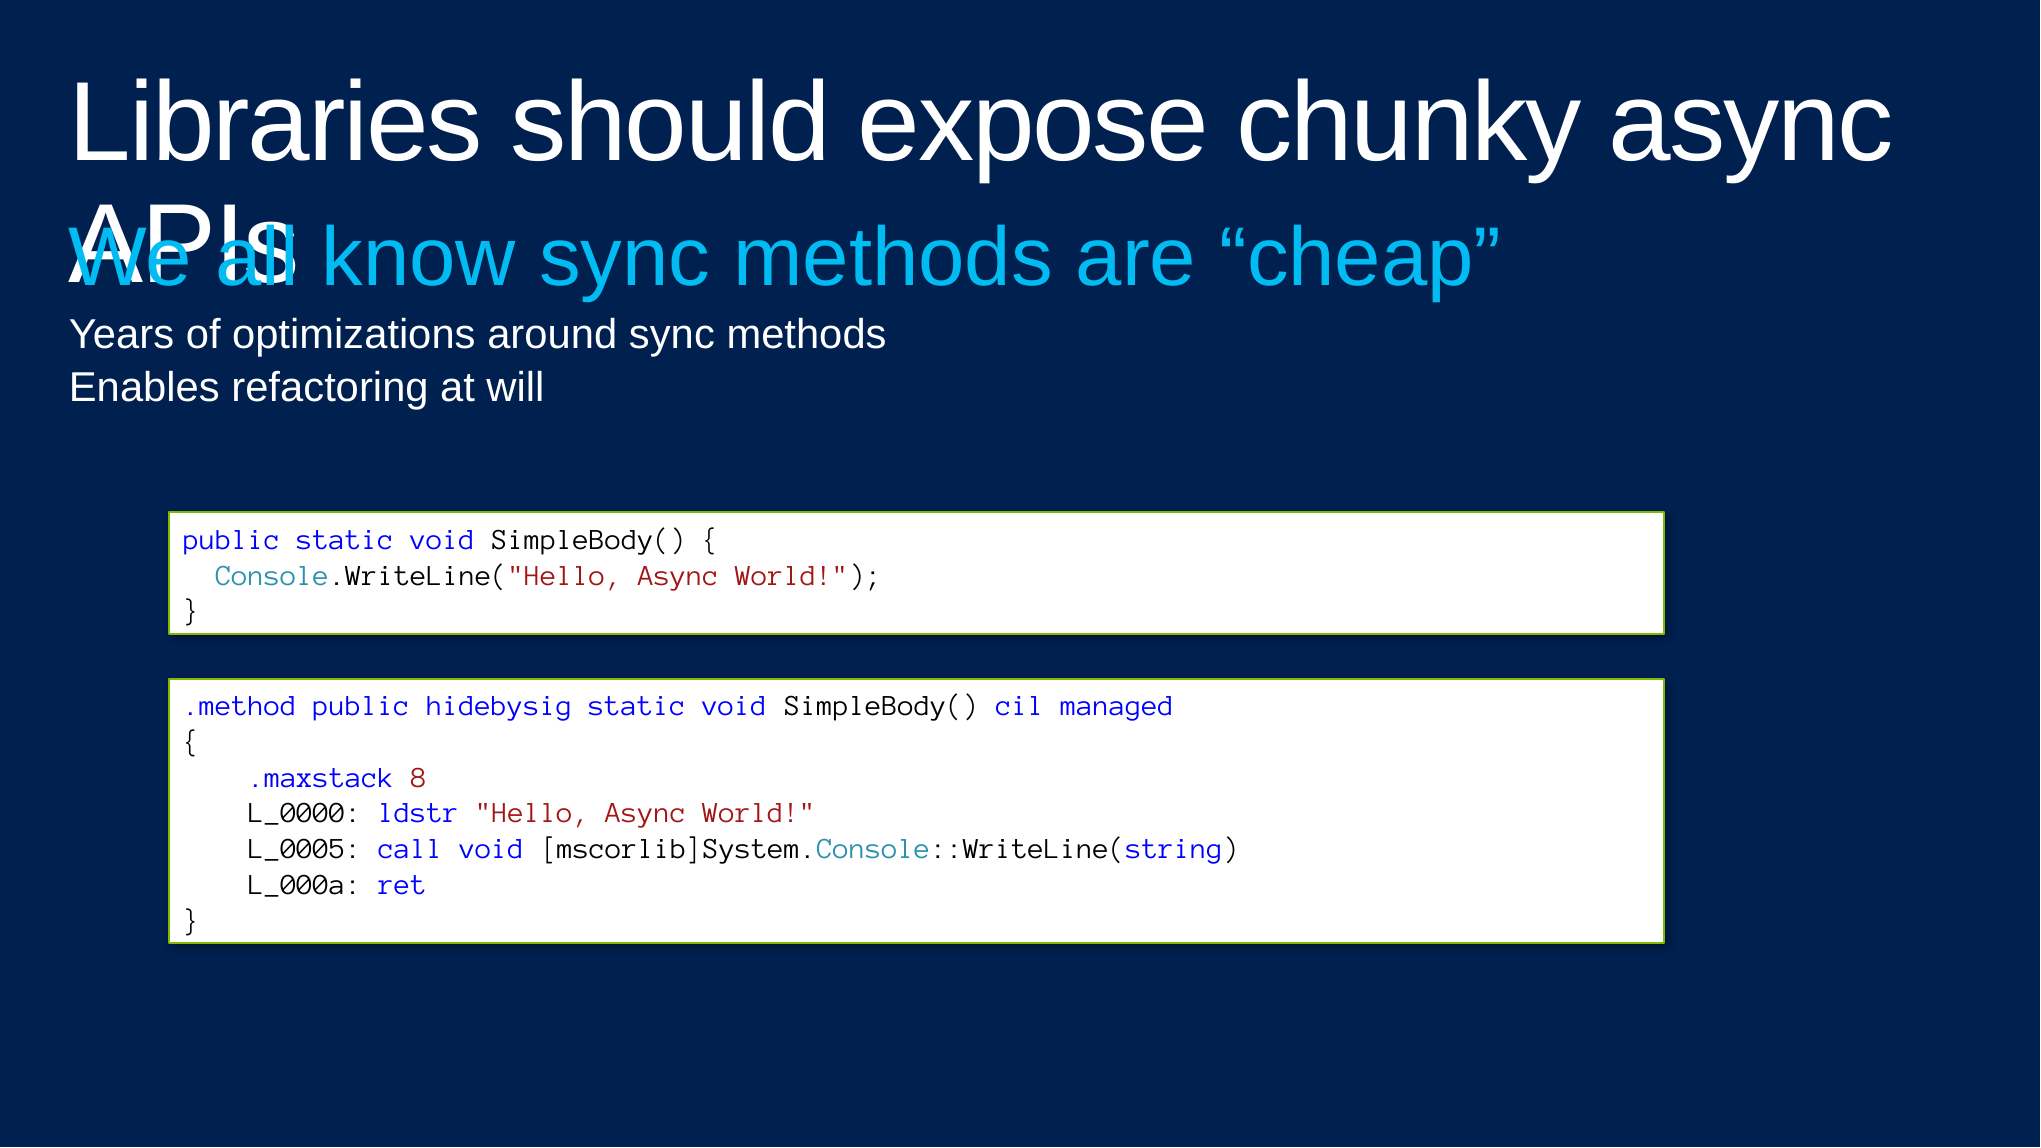

# Libraries should expose chunky async APIs
We all know sync methods are “cheap”
Years of optimizations around sync methods
Enables refactoring at will

public static void SimpleBody() {
  Console.WriteLine("Hello, Async World!");
}
.method public hidebysig static void SimpleBody() cil managed
{
    .maxstack 8
    L_0000: ldstr "Hello, Async World!"
    L_0005: call void [mscorlib]System.Console::WriteLine(string)
    L_000a: ret
}